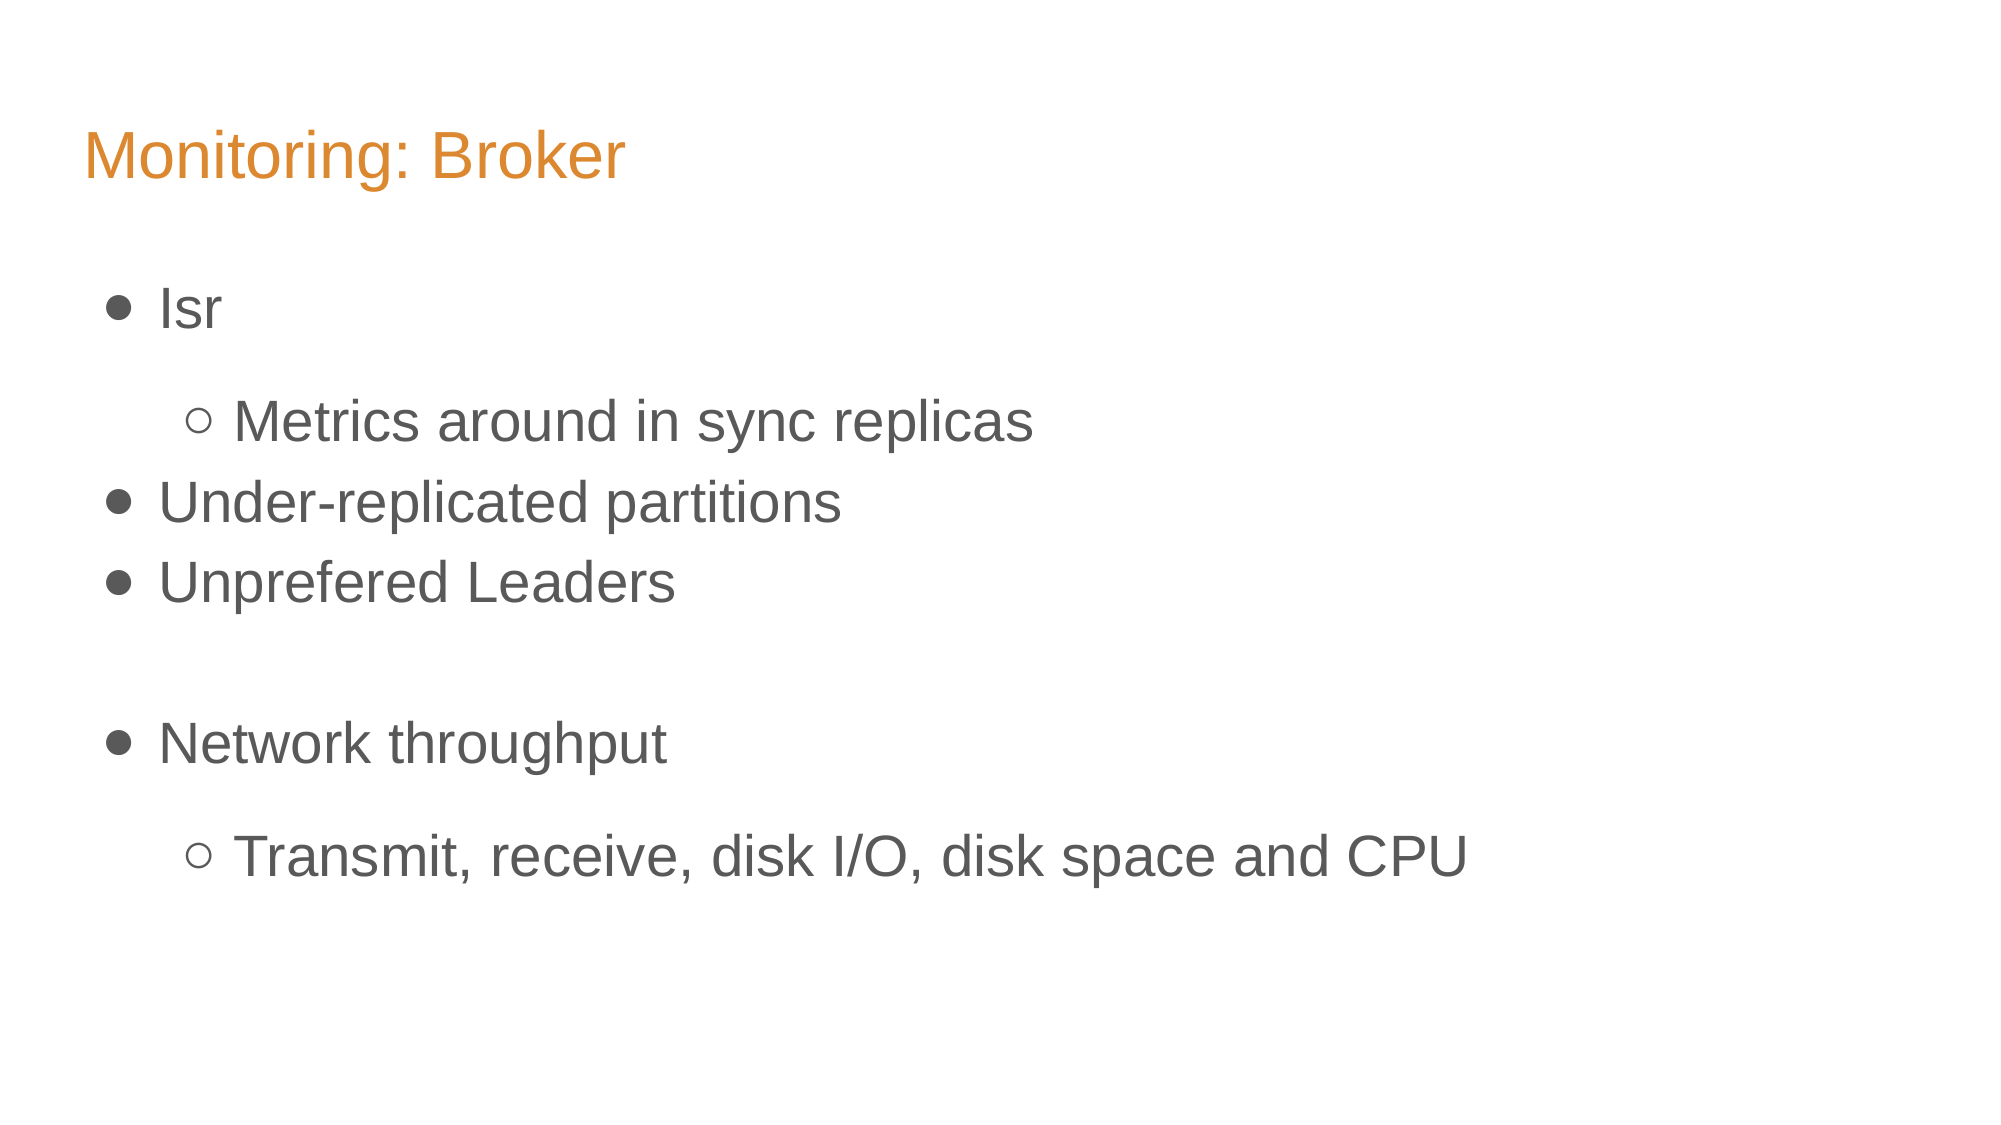

# Monitoring: Broker
Isr
Metrics around in sync replicas
Under-replicated partitions
Unprefered Leaders

Network throughput
Transmit, receive, disk I/O, disk space and CPU